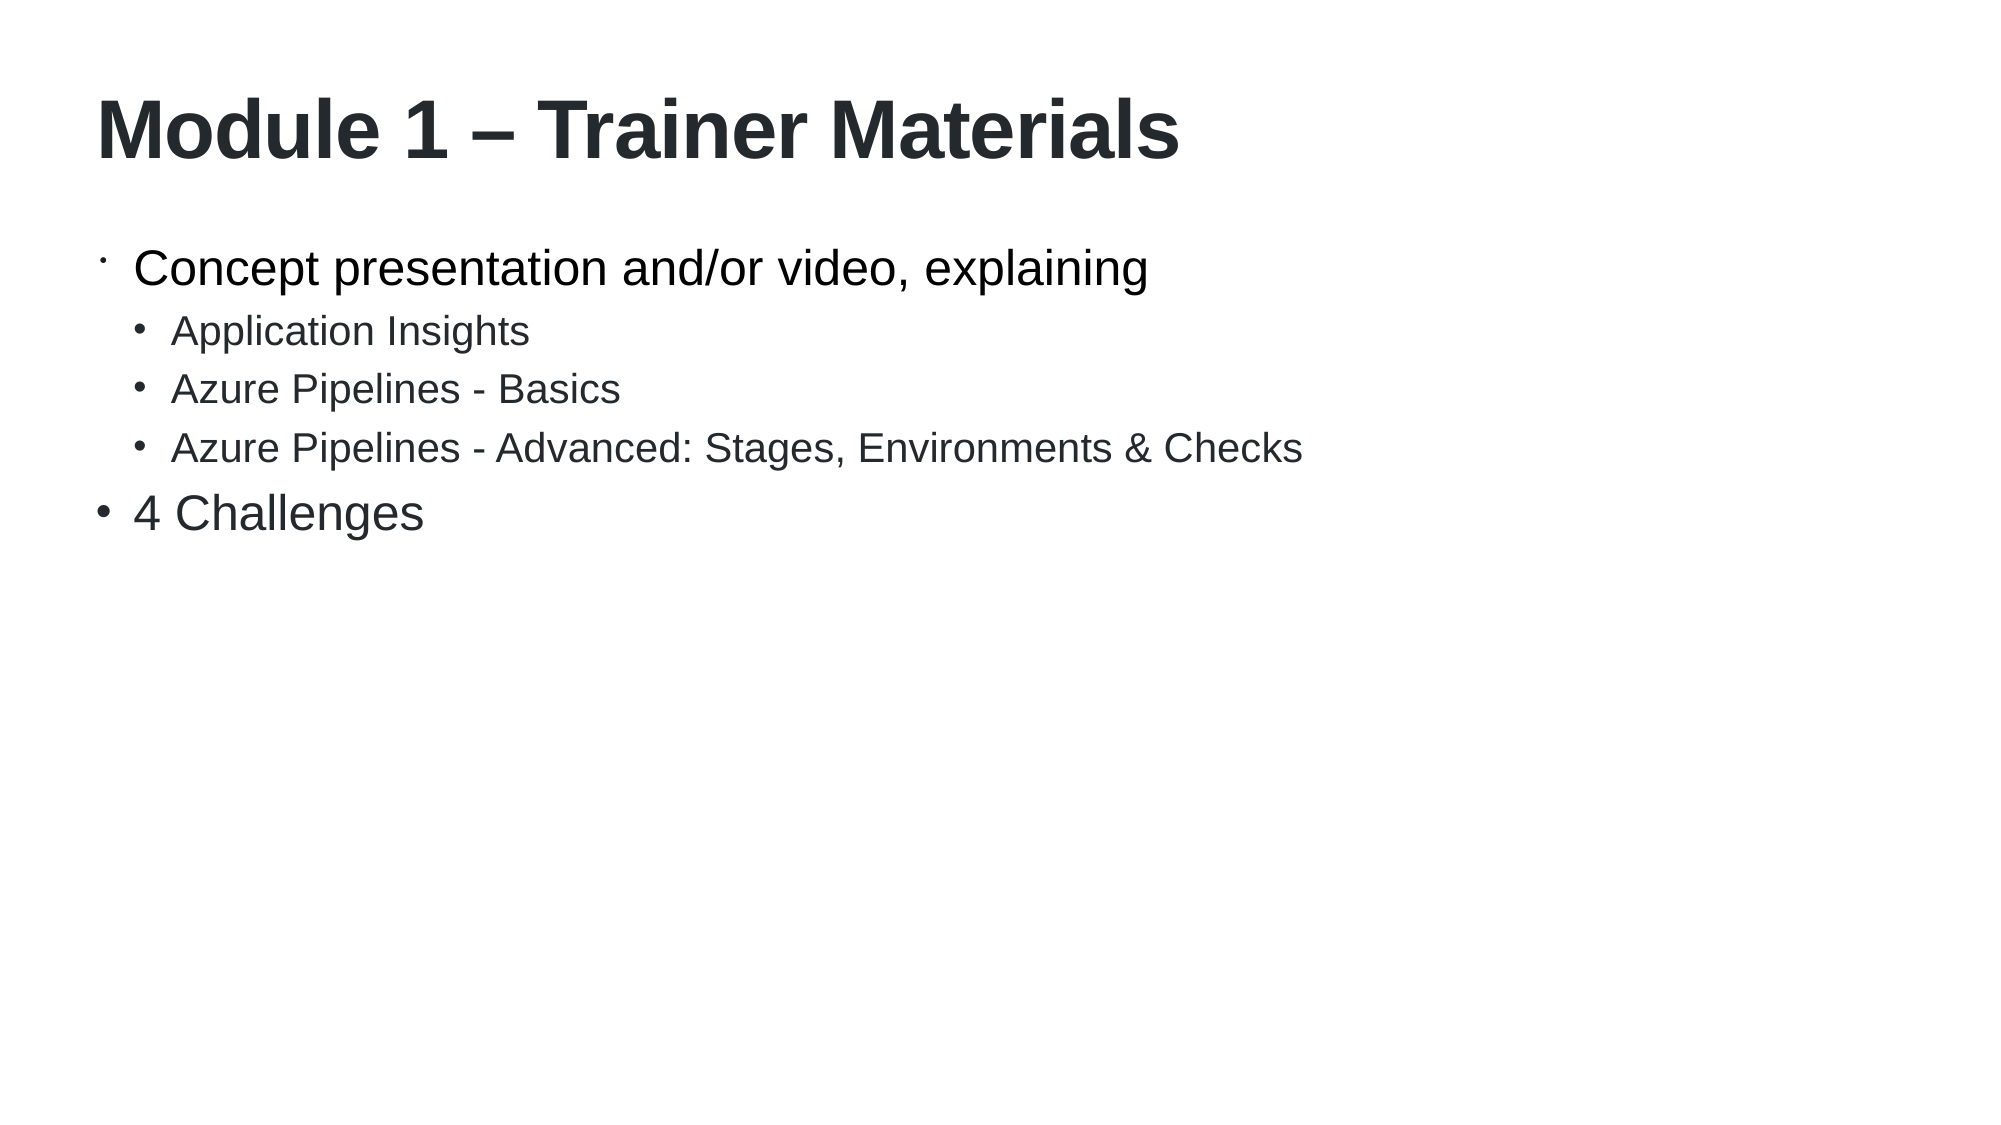

# Module 1 – Trainer Materials
Concept presentation and/or video, explaining
Application Insights
Azure Pipelines - Basics
Azure Pipelines - Advanced: Stages, Environments & Checks
4 Challenges